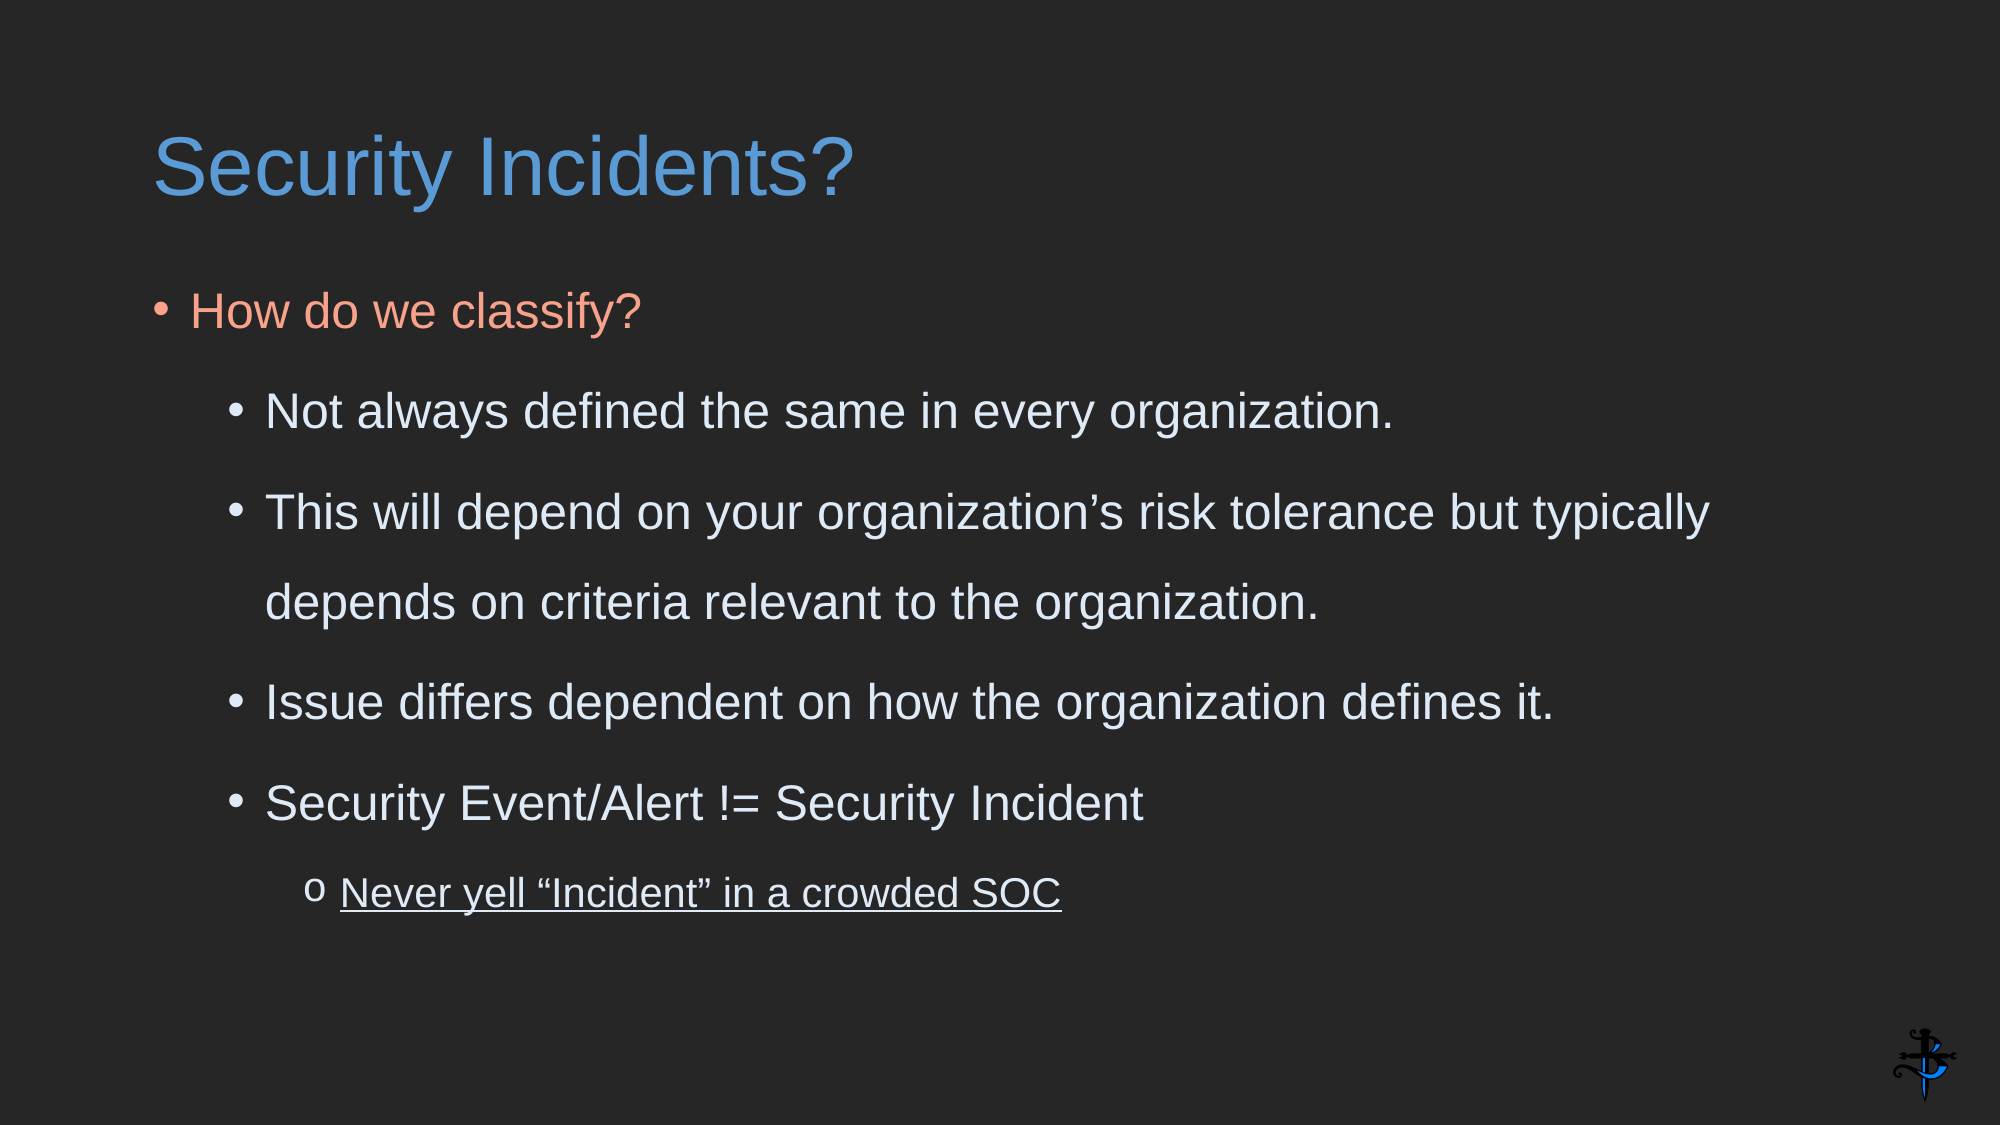

# Security Incidents?
How do we classify?
Not always defined the same in every organization.
This will depend on your organization’s risk tolerance but typically depends on criteria relevant to the organization.
Issue differs dependent on how the organization defines it.
Security Event/Alert != Security Incident
Never yell “Incident” in a crowded SOC